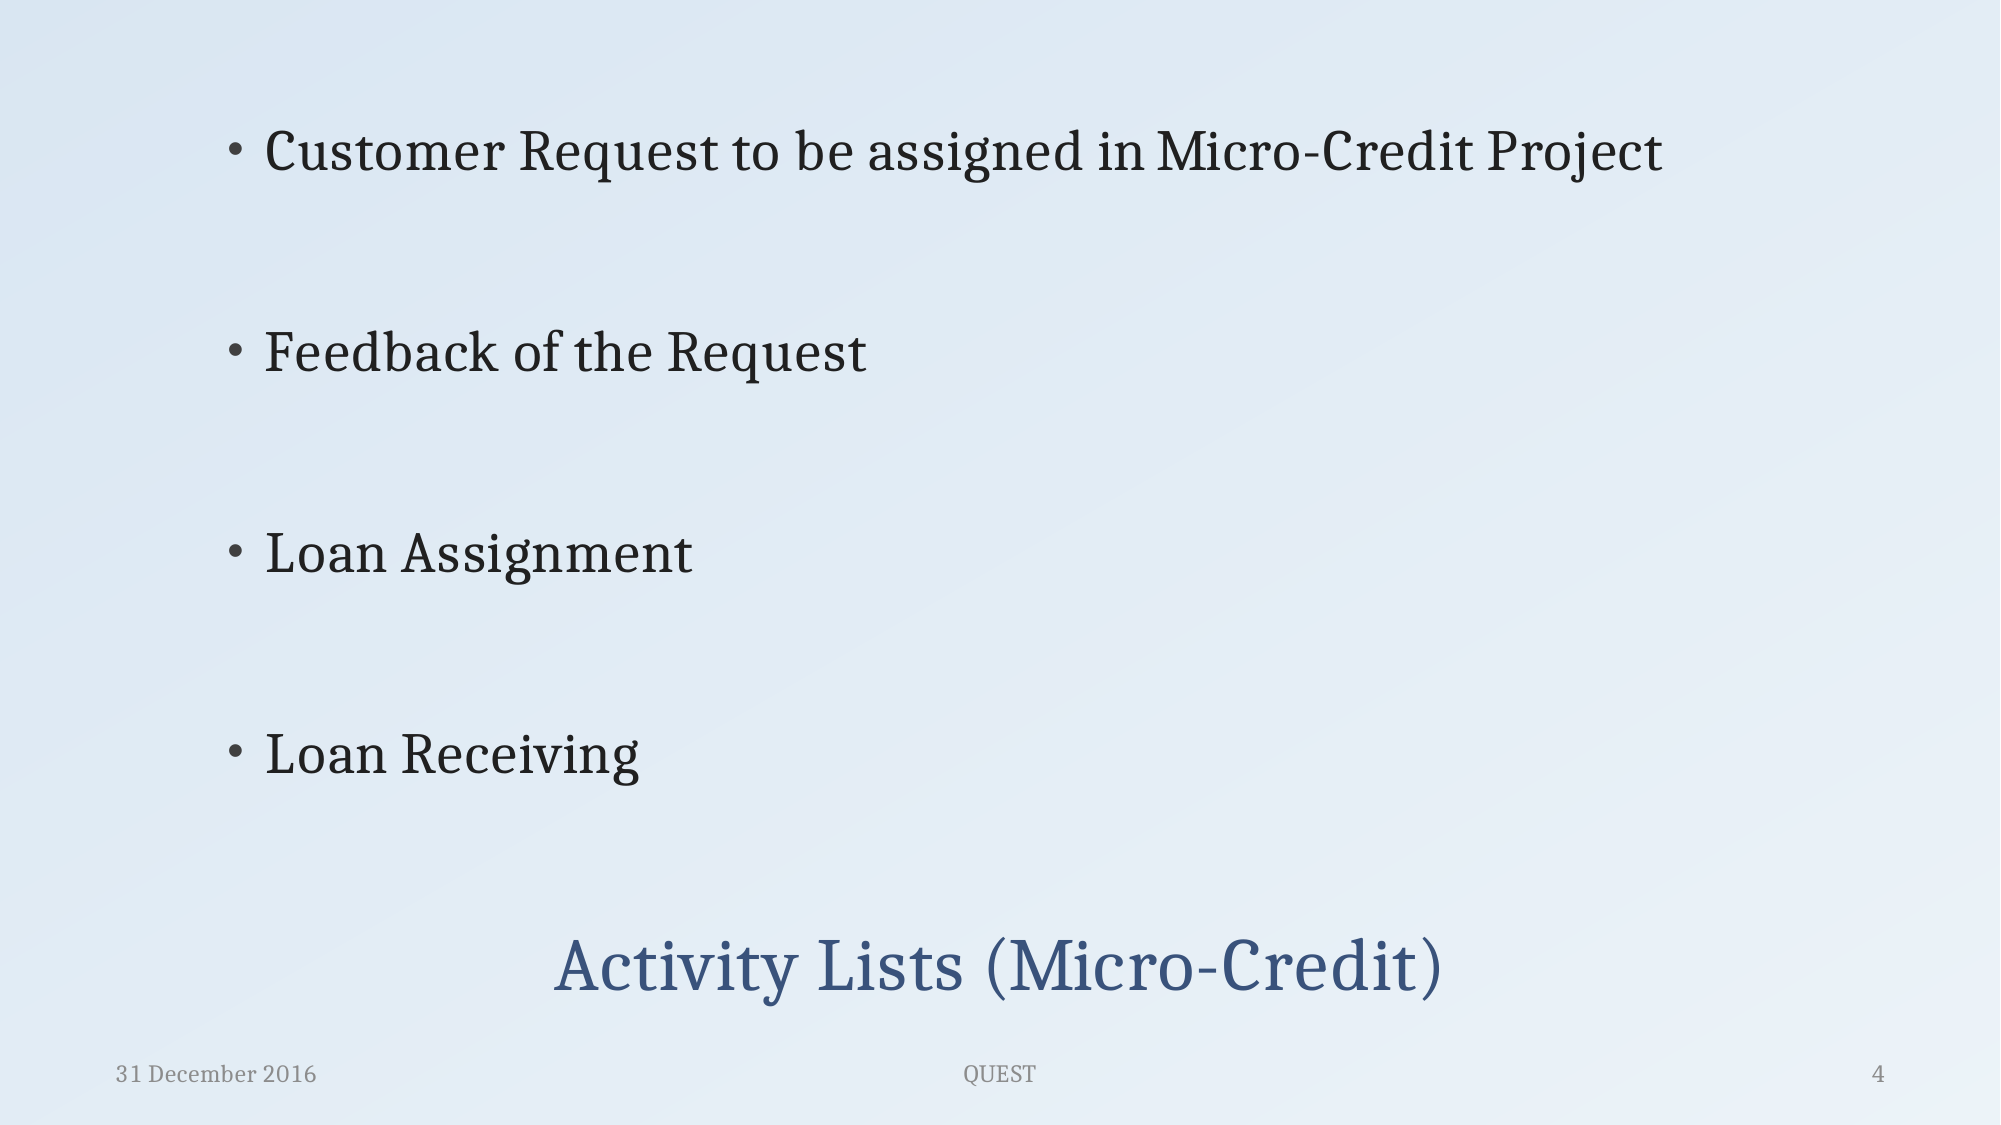

Customer Request to be assigned in Micro-Credit Project

Feedback of the Request

Loan Assignment

Loan Receiving

# Activity Lists (Micro-Credit)
31 December 2016
QUEST
4